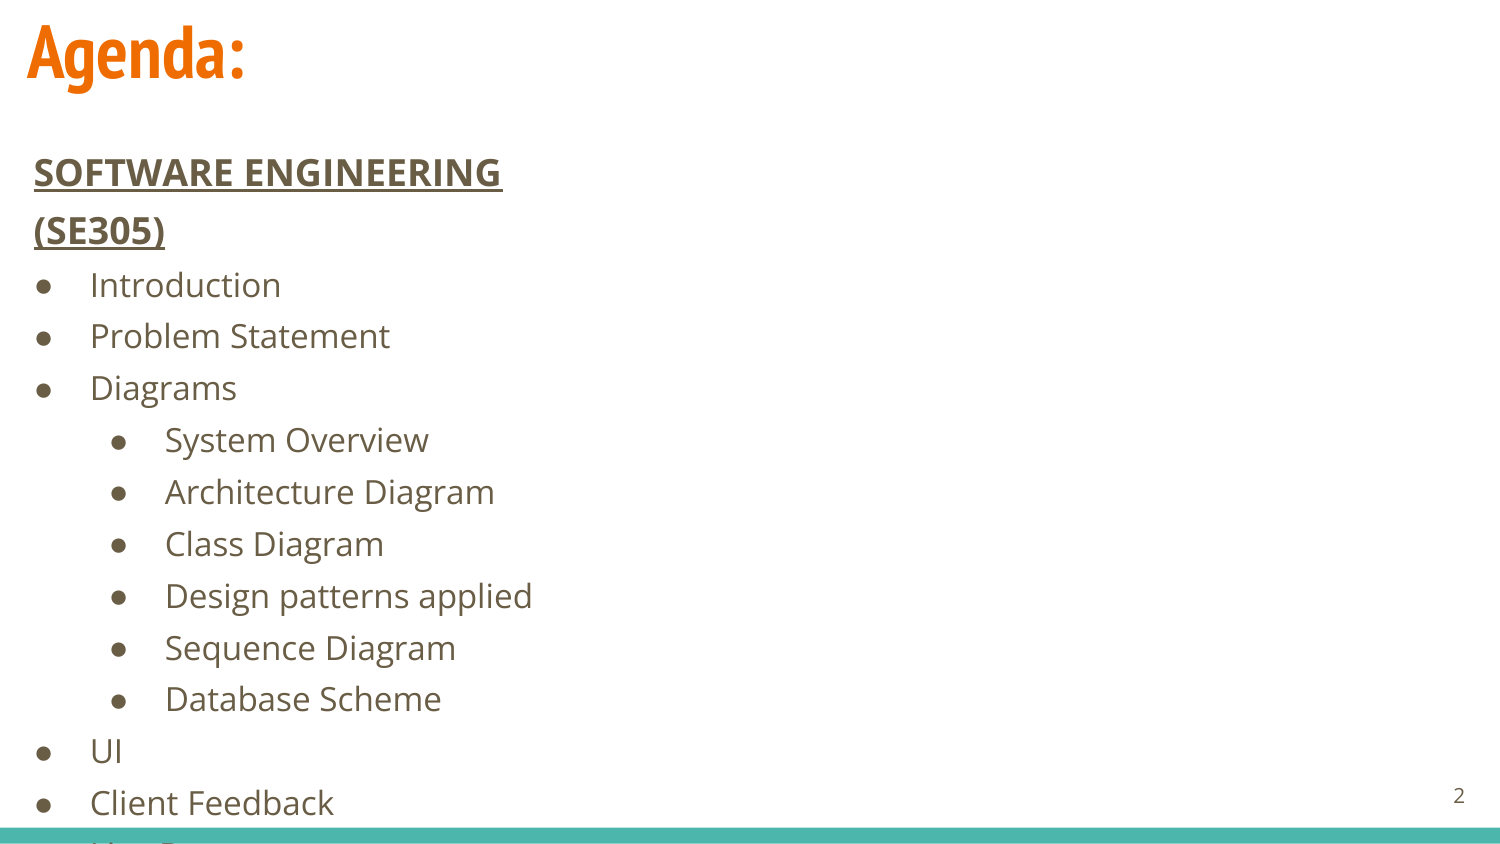

Agenda:
SOFTWARE ENGINEERING (SE305)
Introduction
Problem Statement
Diagrams
System Overview
Architecture Diagram
Class Diagram
Design patterns applied
Sequence Diagram
Database Scheme
UI
Client Feedback
Live Demo
2